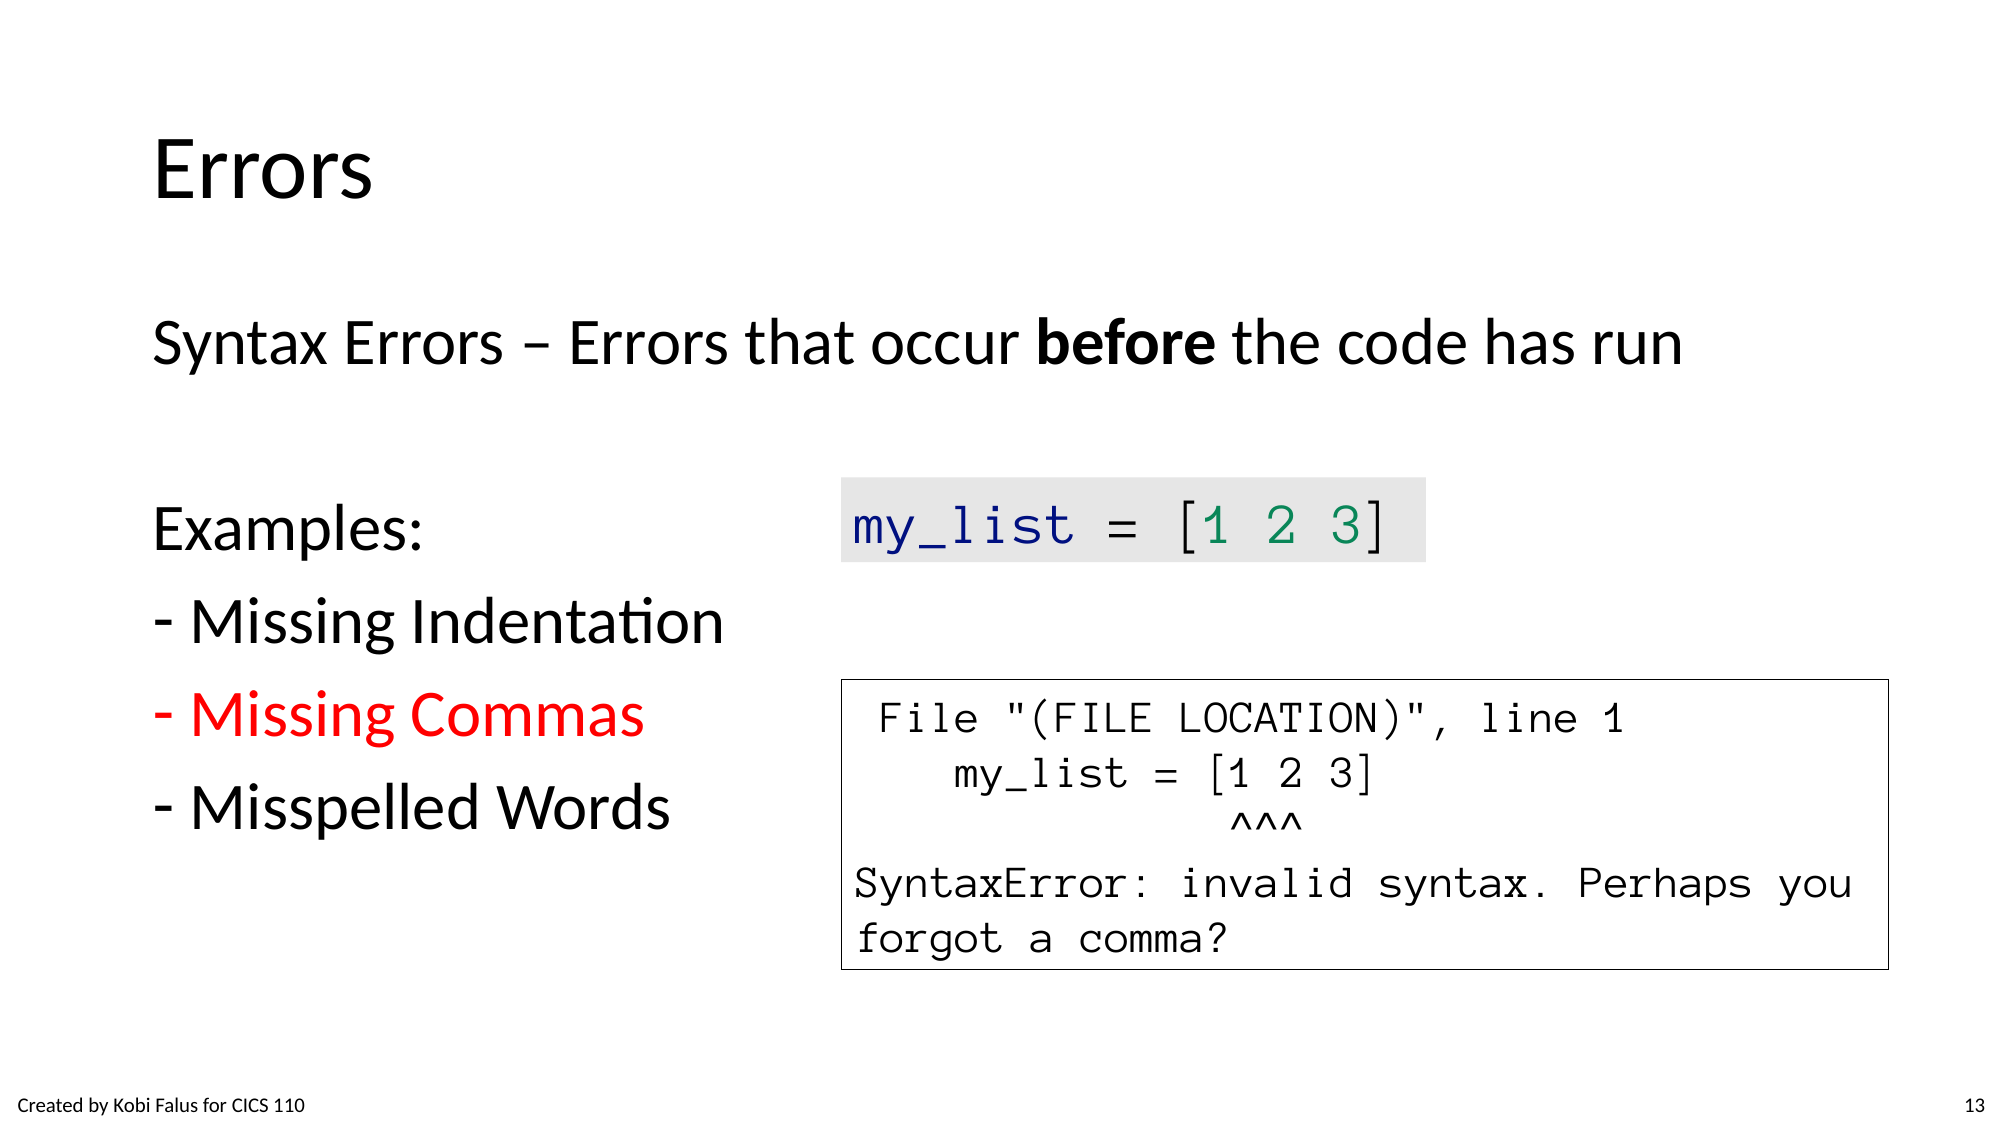

# Errors
Syntax Errors – Errors that occur before the code has run

Examples:
Missing Indentation
Missing Commas
Misspelled Words

my_list = [1 2 3]
 File "(FILE LOCATION)", line 1
    my_list = [1 2 3]
               ^^^
SyntaxError: invalid syntax. Perhaps you forgot a comma?